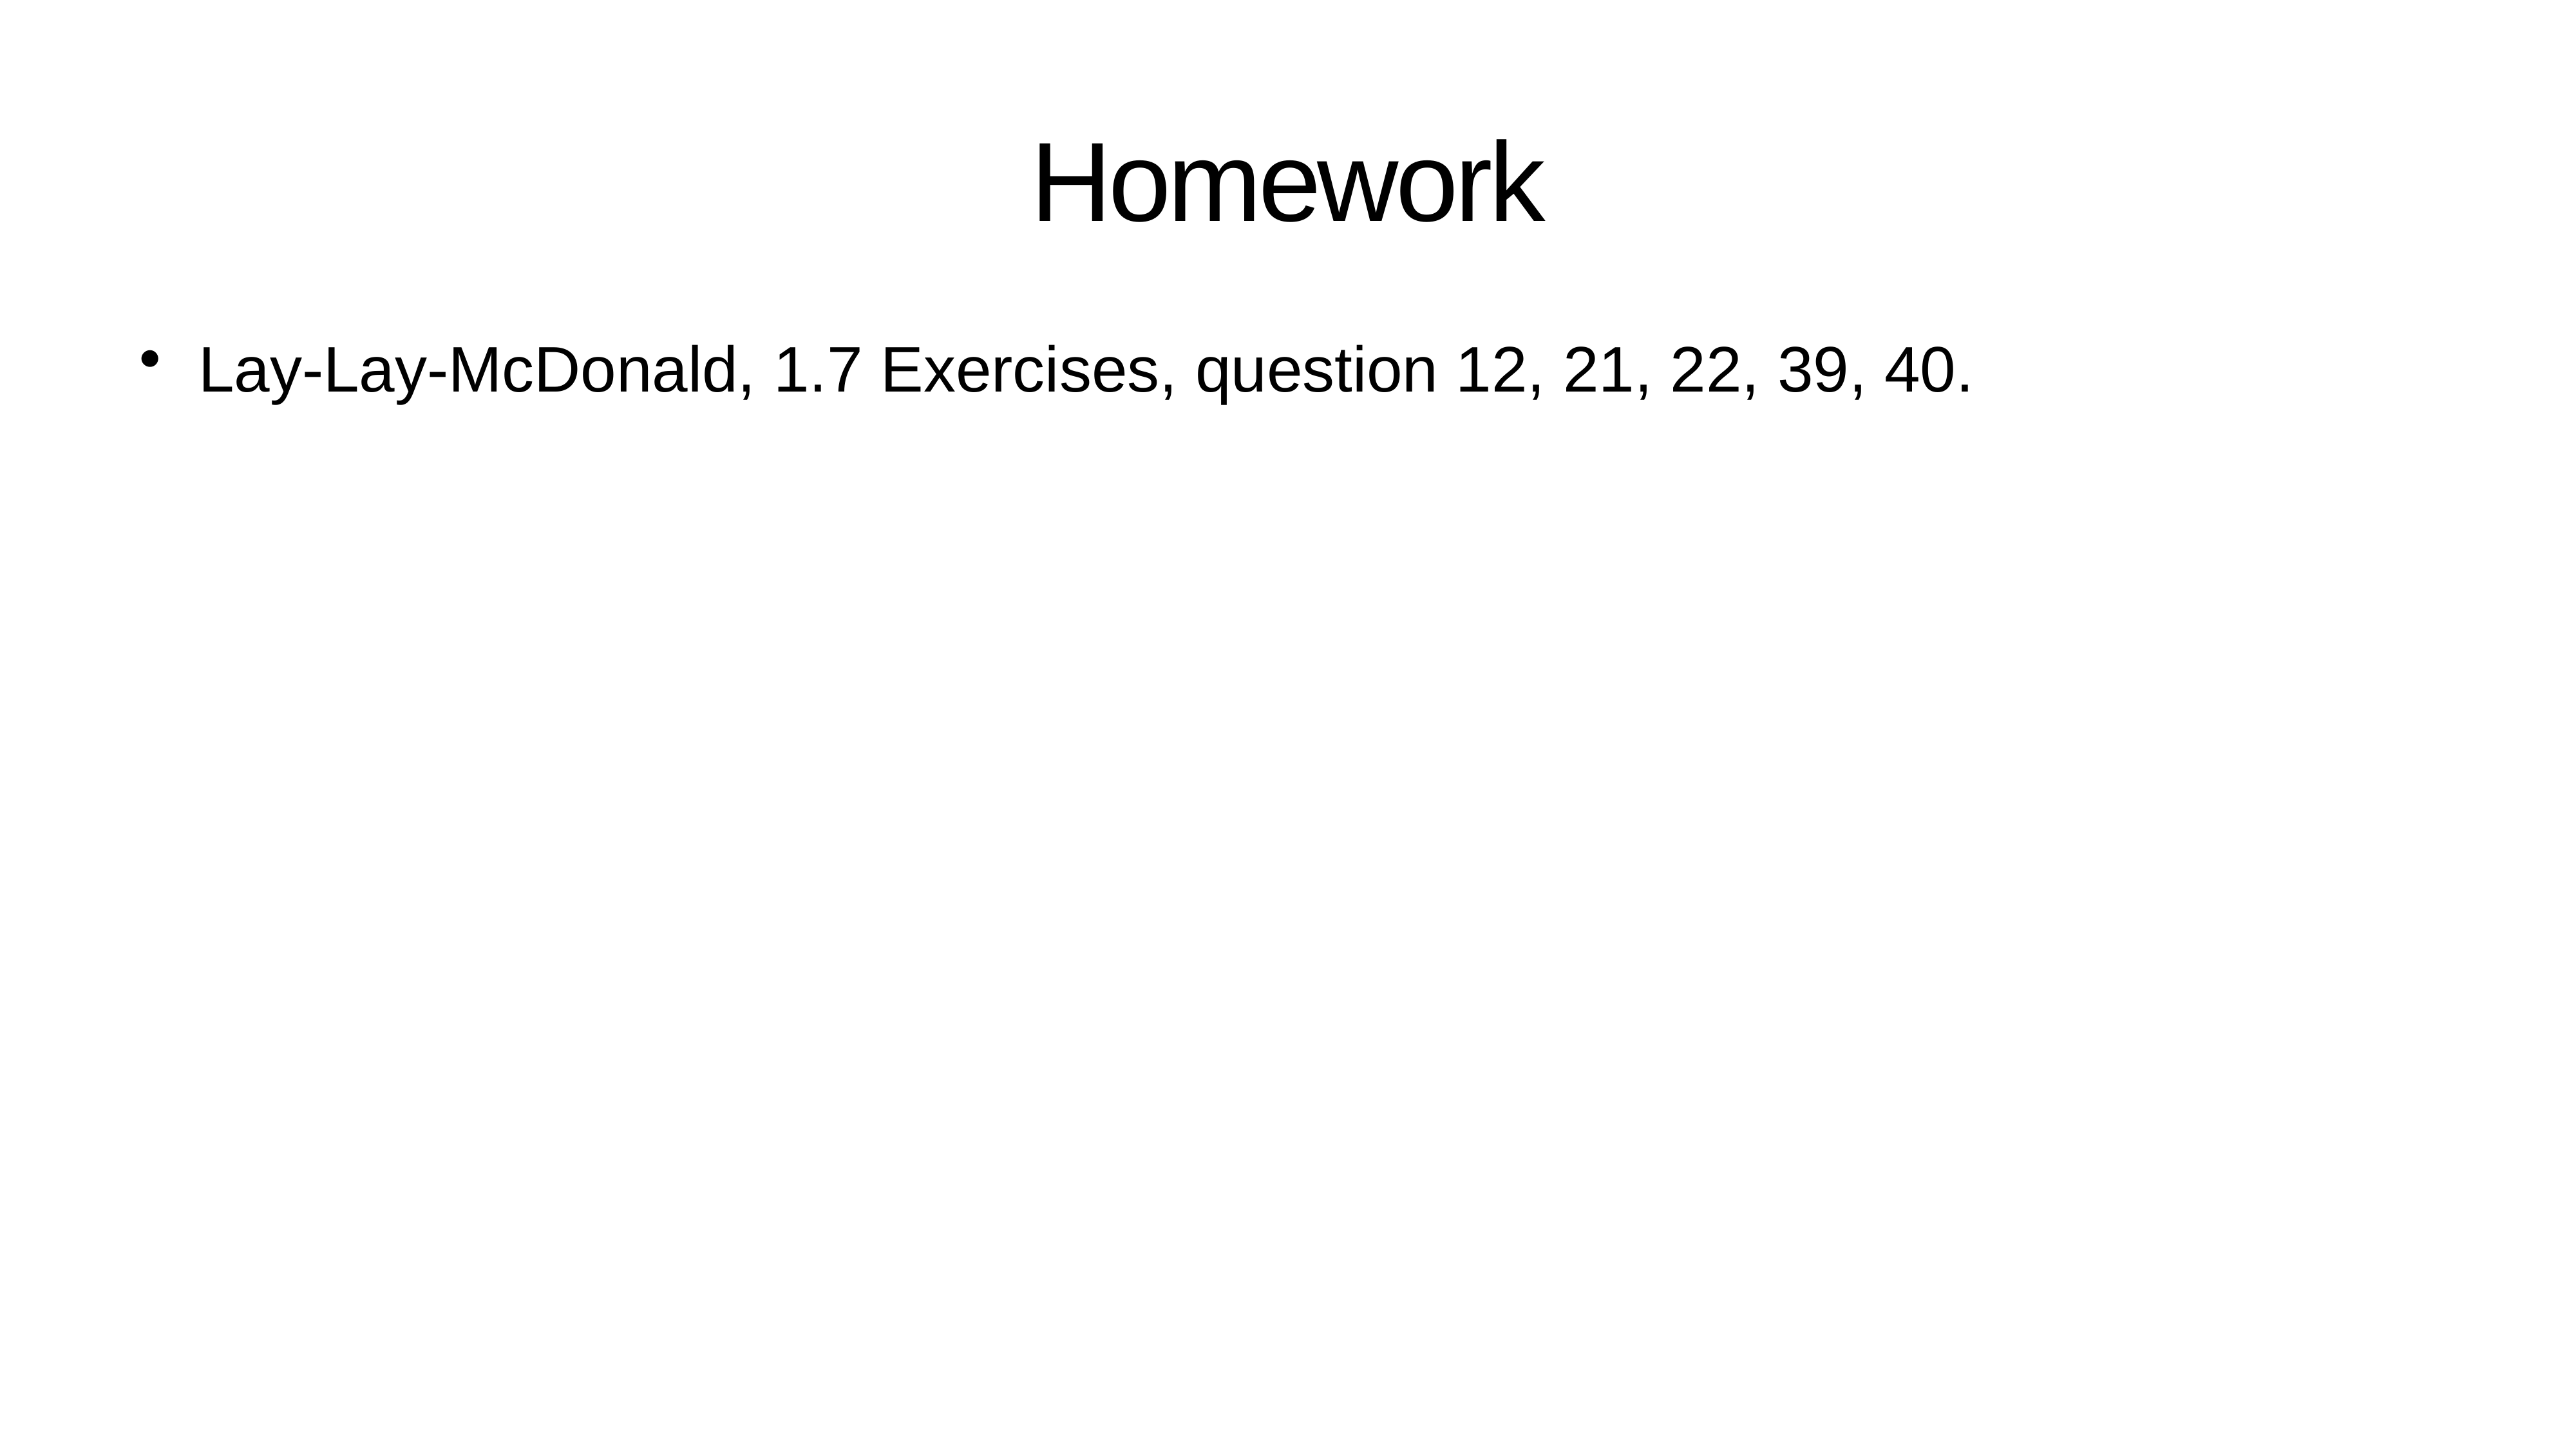

# Homework
Lay-Lay-McDonald, 1.7 Exercises, question 12, 21, 22, 39, 40.